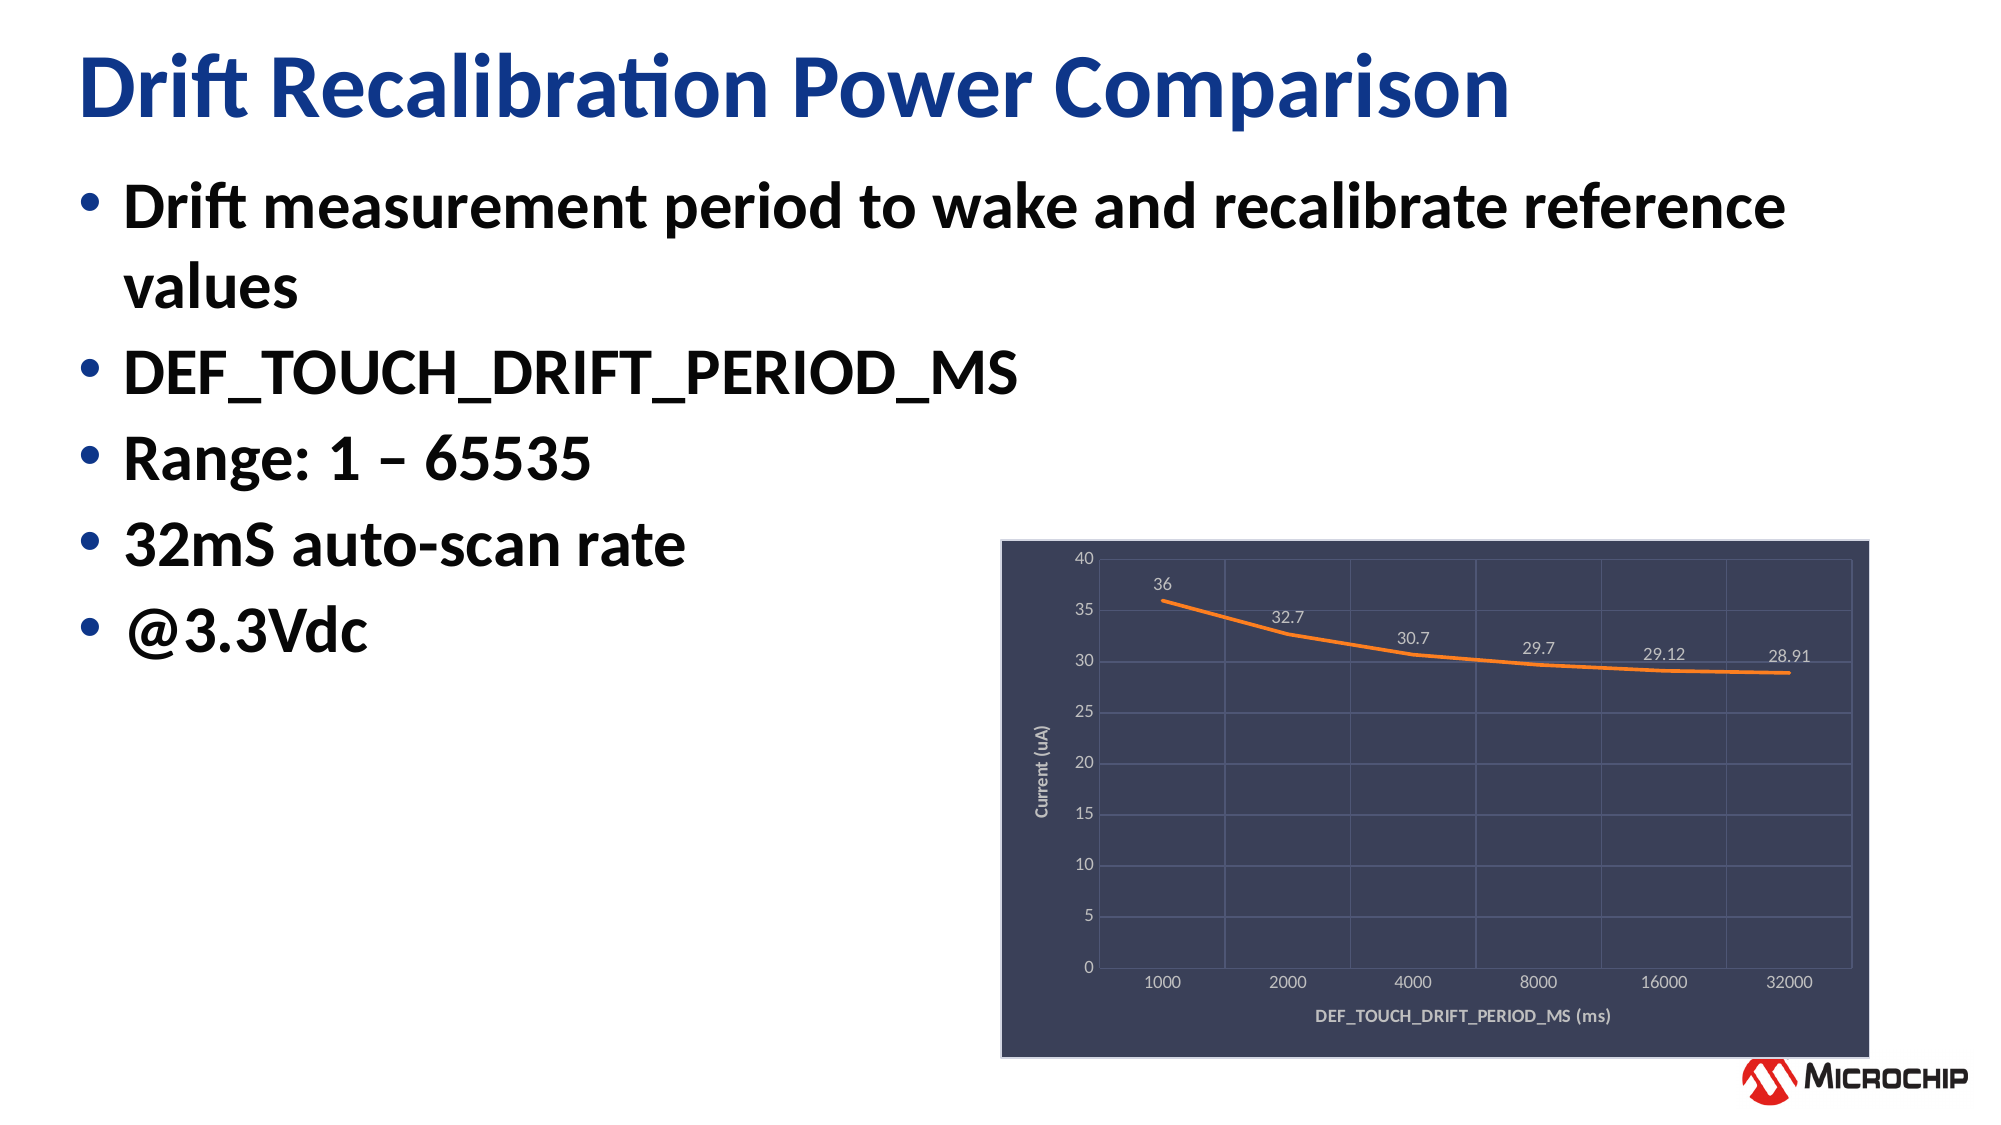

# Drift Recalibration Power Comparison
Drift measurement period to wake and recalibrate reference values
DEF_TOUCH_DRIFT_PERIOD_MS
Range: 1 – 65535
32mS auto-scan rate
@3.3Vdc

### Chart

| Category |  |
|---|---|
| 1000 | 36.0 |
| 2000 | 32.7 |
| 4000 | 30.7 |
| 8000 | 29.7 |
| 16000 | 29.12 |
| 32000 | 28.91 |